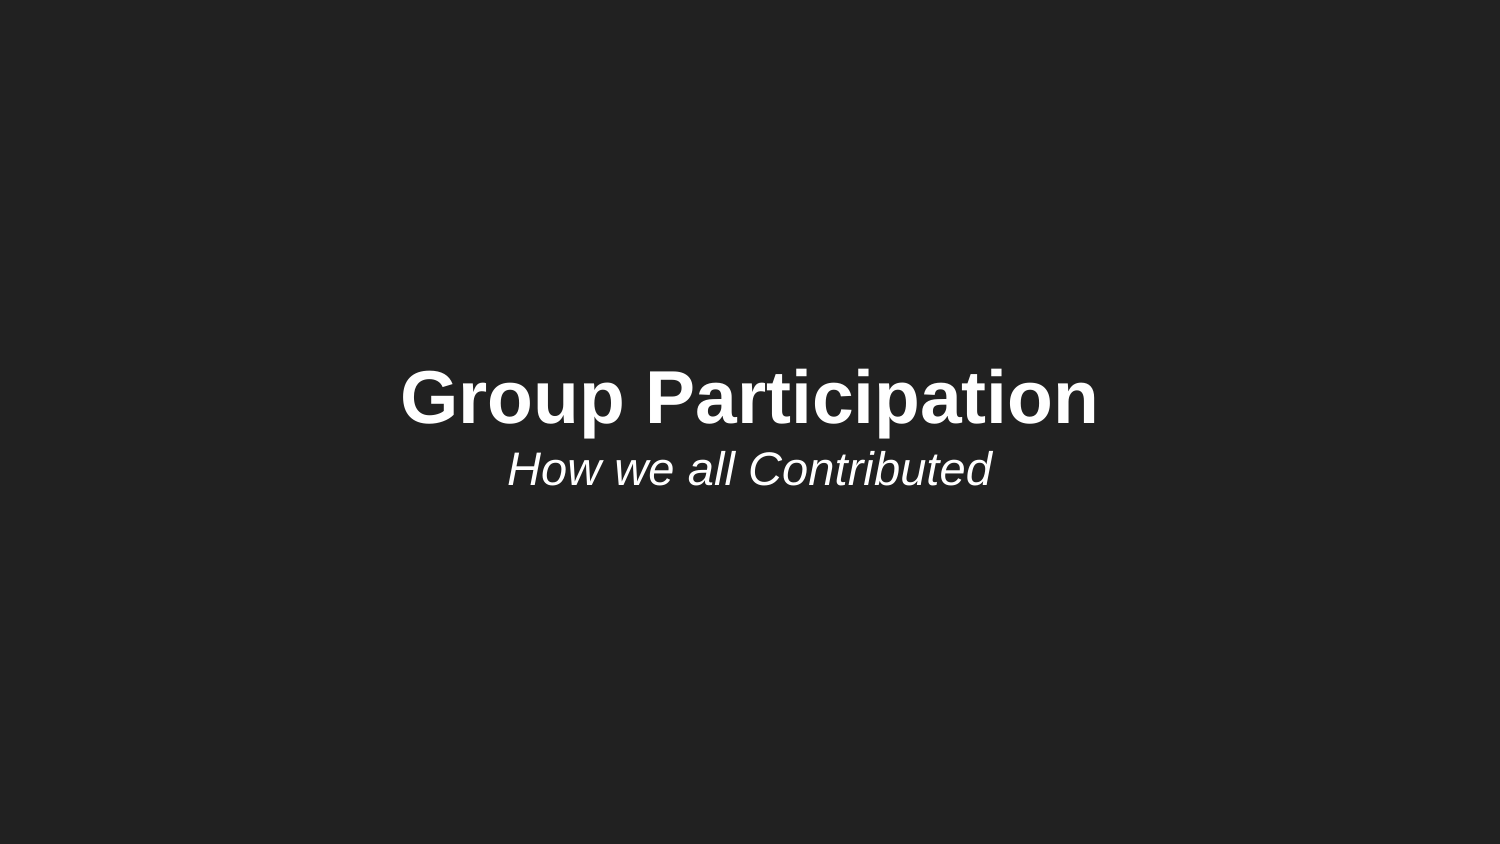

# Group Participation
How we all Contributed